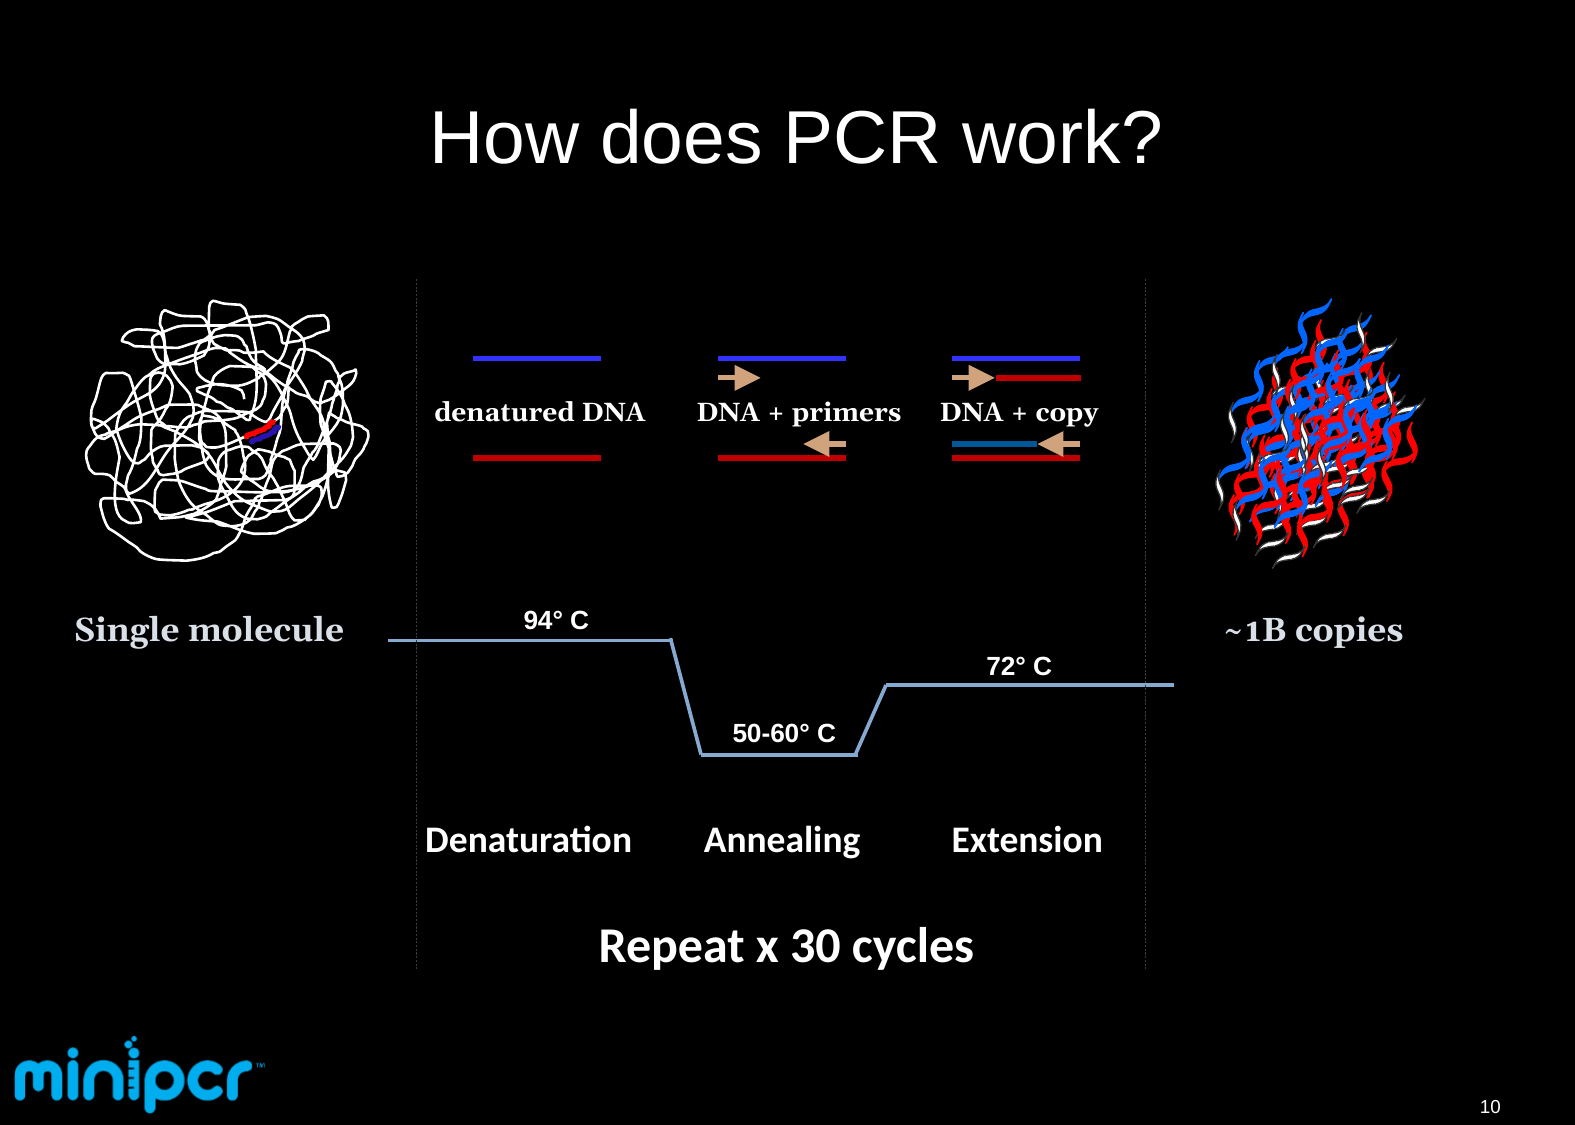

# How does PCR work?

denatured DNA
DNA + primers
DNA + copy

Single molecule
~1B copies
94° C
50-60° C
72° C
Denaturation
Annealing
Extension
Repeat x 30 cycles